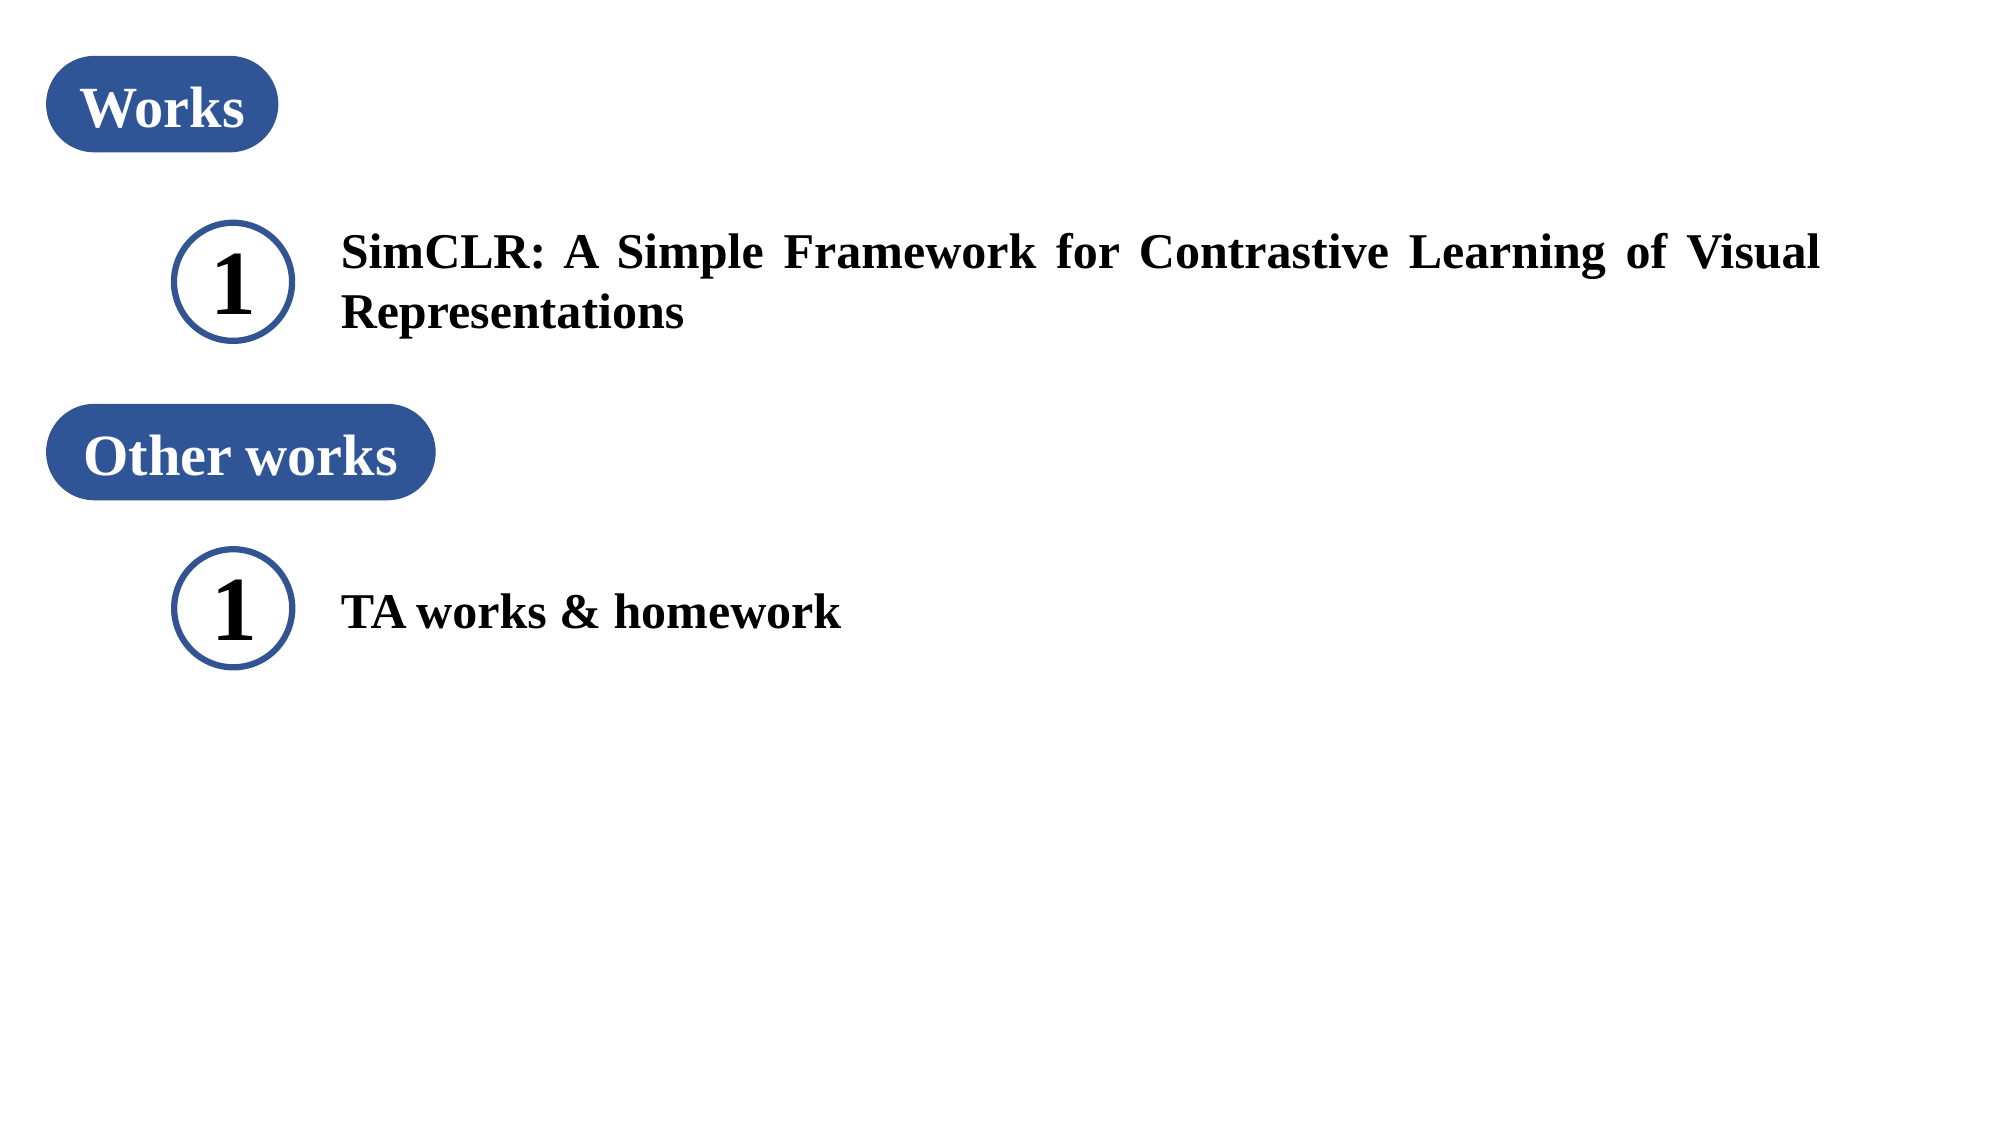

Works
SimCLR: A Simple Framework for Contrastive Learning of Visual Representations
1

Other works
TA works & homework
1